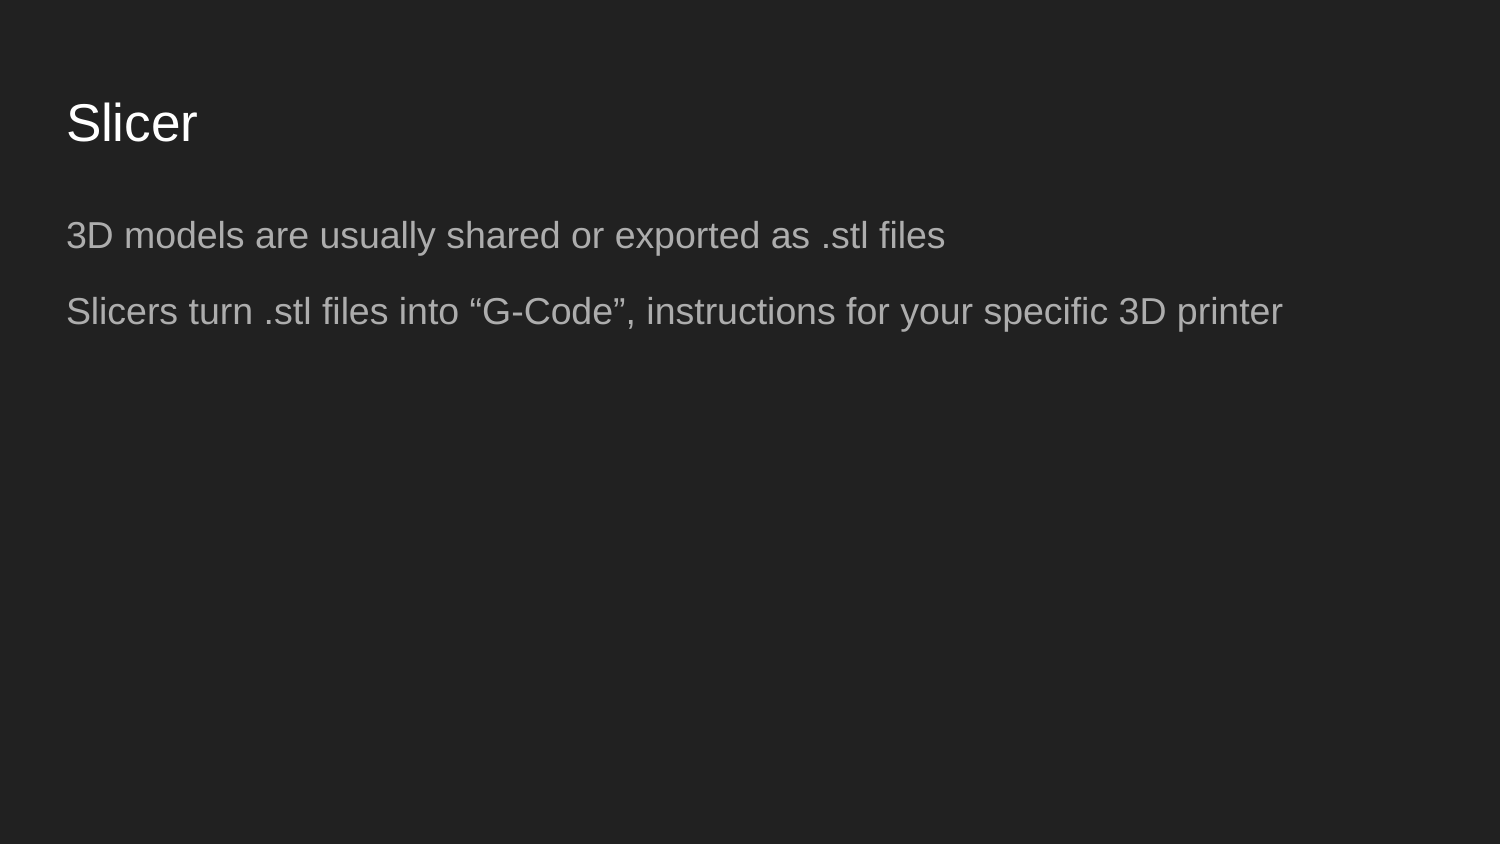

# Slicer
3D models are usually shared or exported as .stl files
Slicers turn .stl files into “G-Code”, instructions for your specific 3D printer